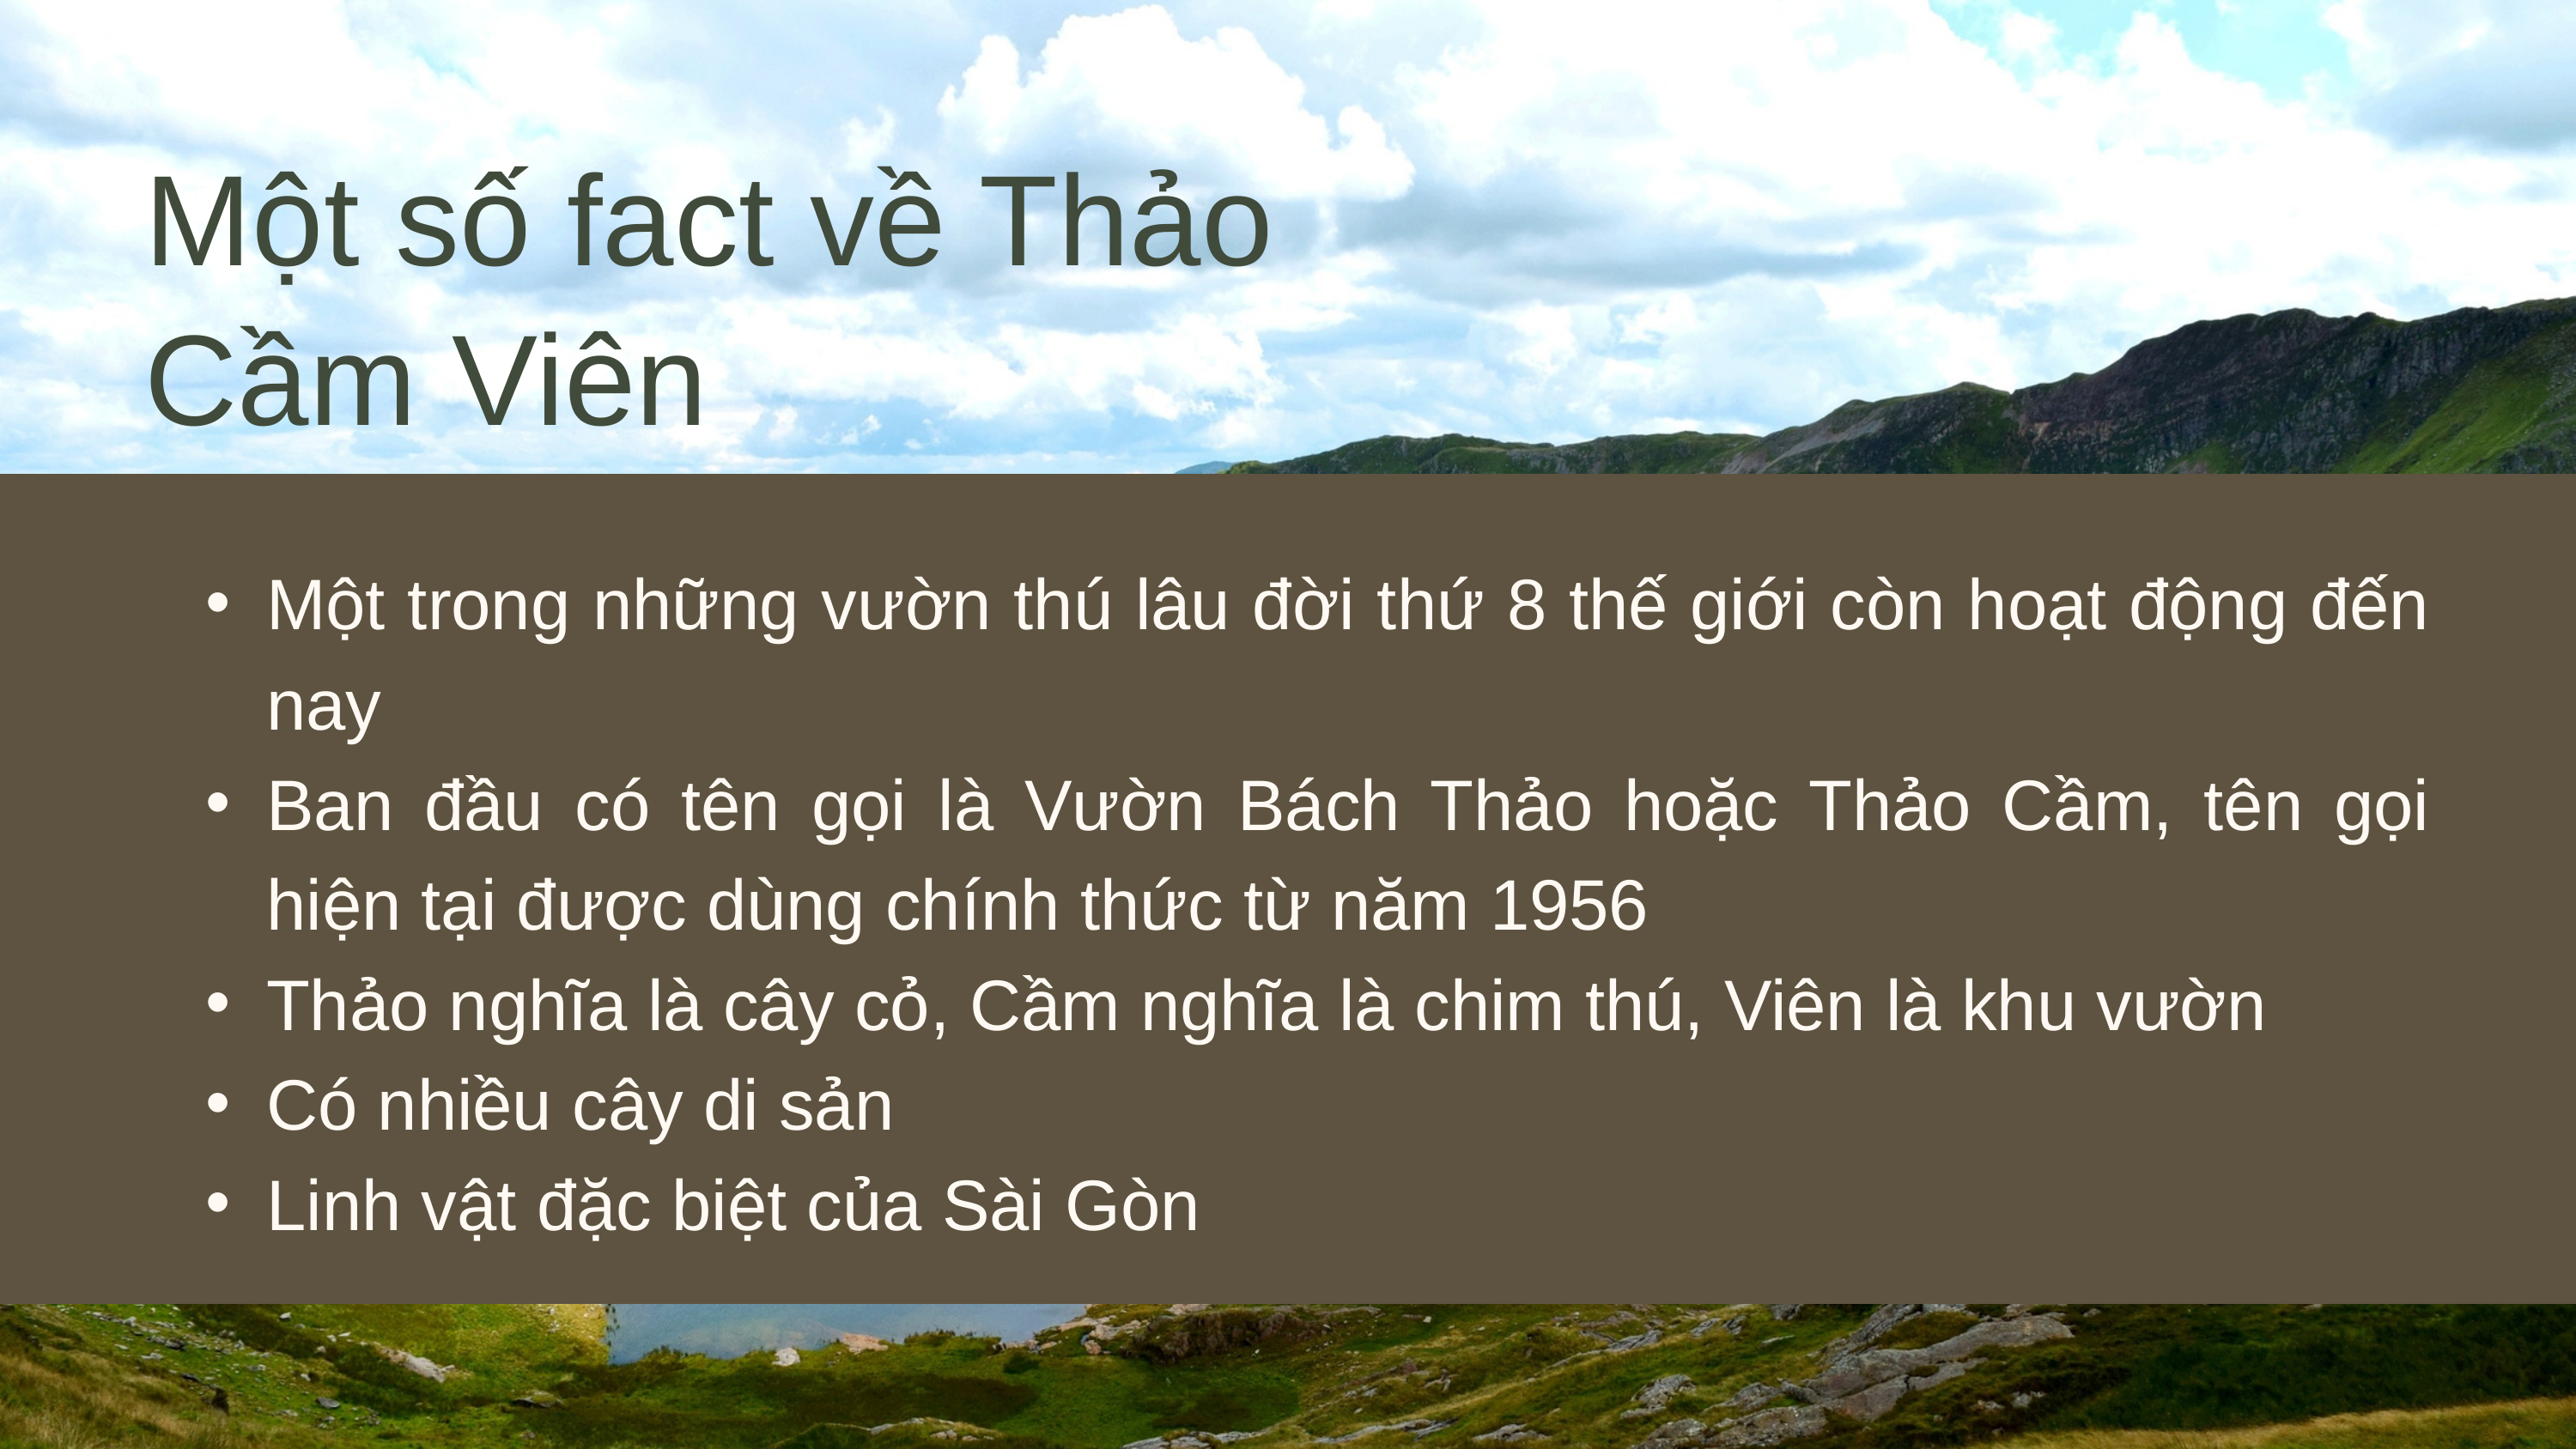

Một số fact về Thảo
Cầm Viên

Một trong những vườn thú lâu đời thứ 8 thế giới còn hoạt động đến nay
Ban đầu có tên gọi là Vườn Bách Thảo hoặc Thảo Cầm, tên gọi hiện tại được dùng chính thức từ năm 1956
Thảo nghĩa là cây cỏ, Cầm nghĩa là chim thú, Viên là khu vườn
Có nhiều cây di sản
Linh vật đặc biệt của Sài Gòn